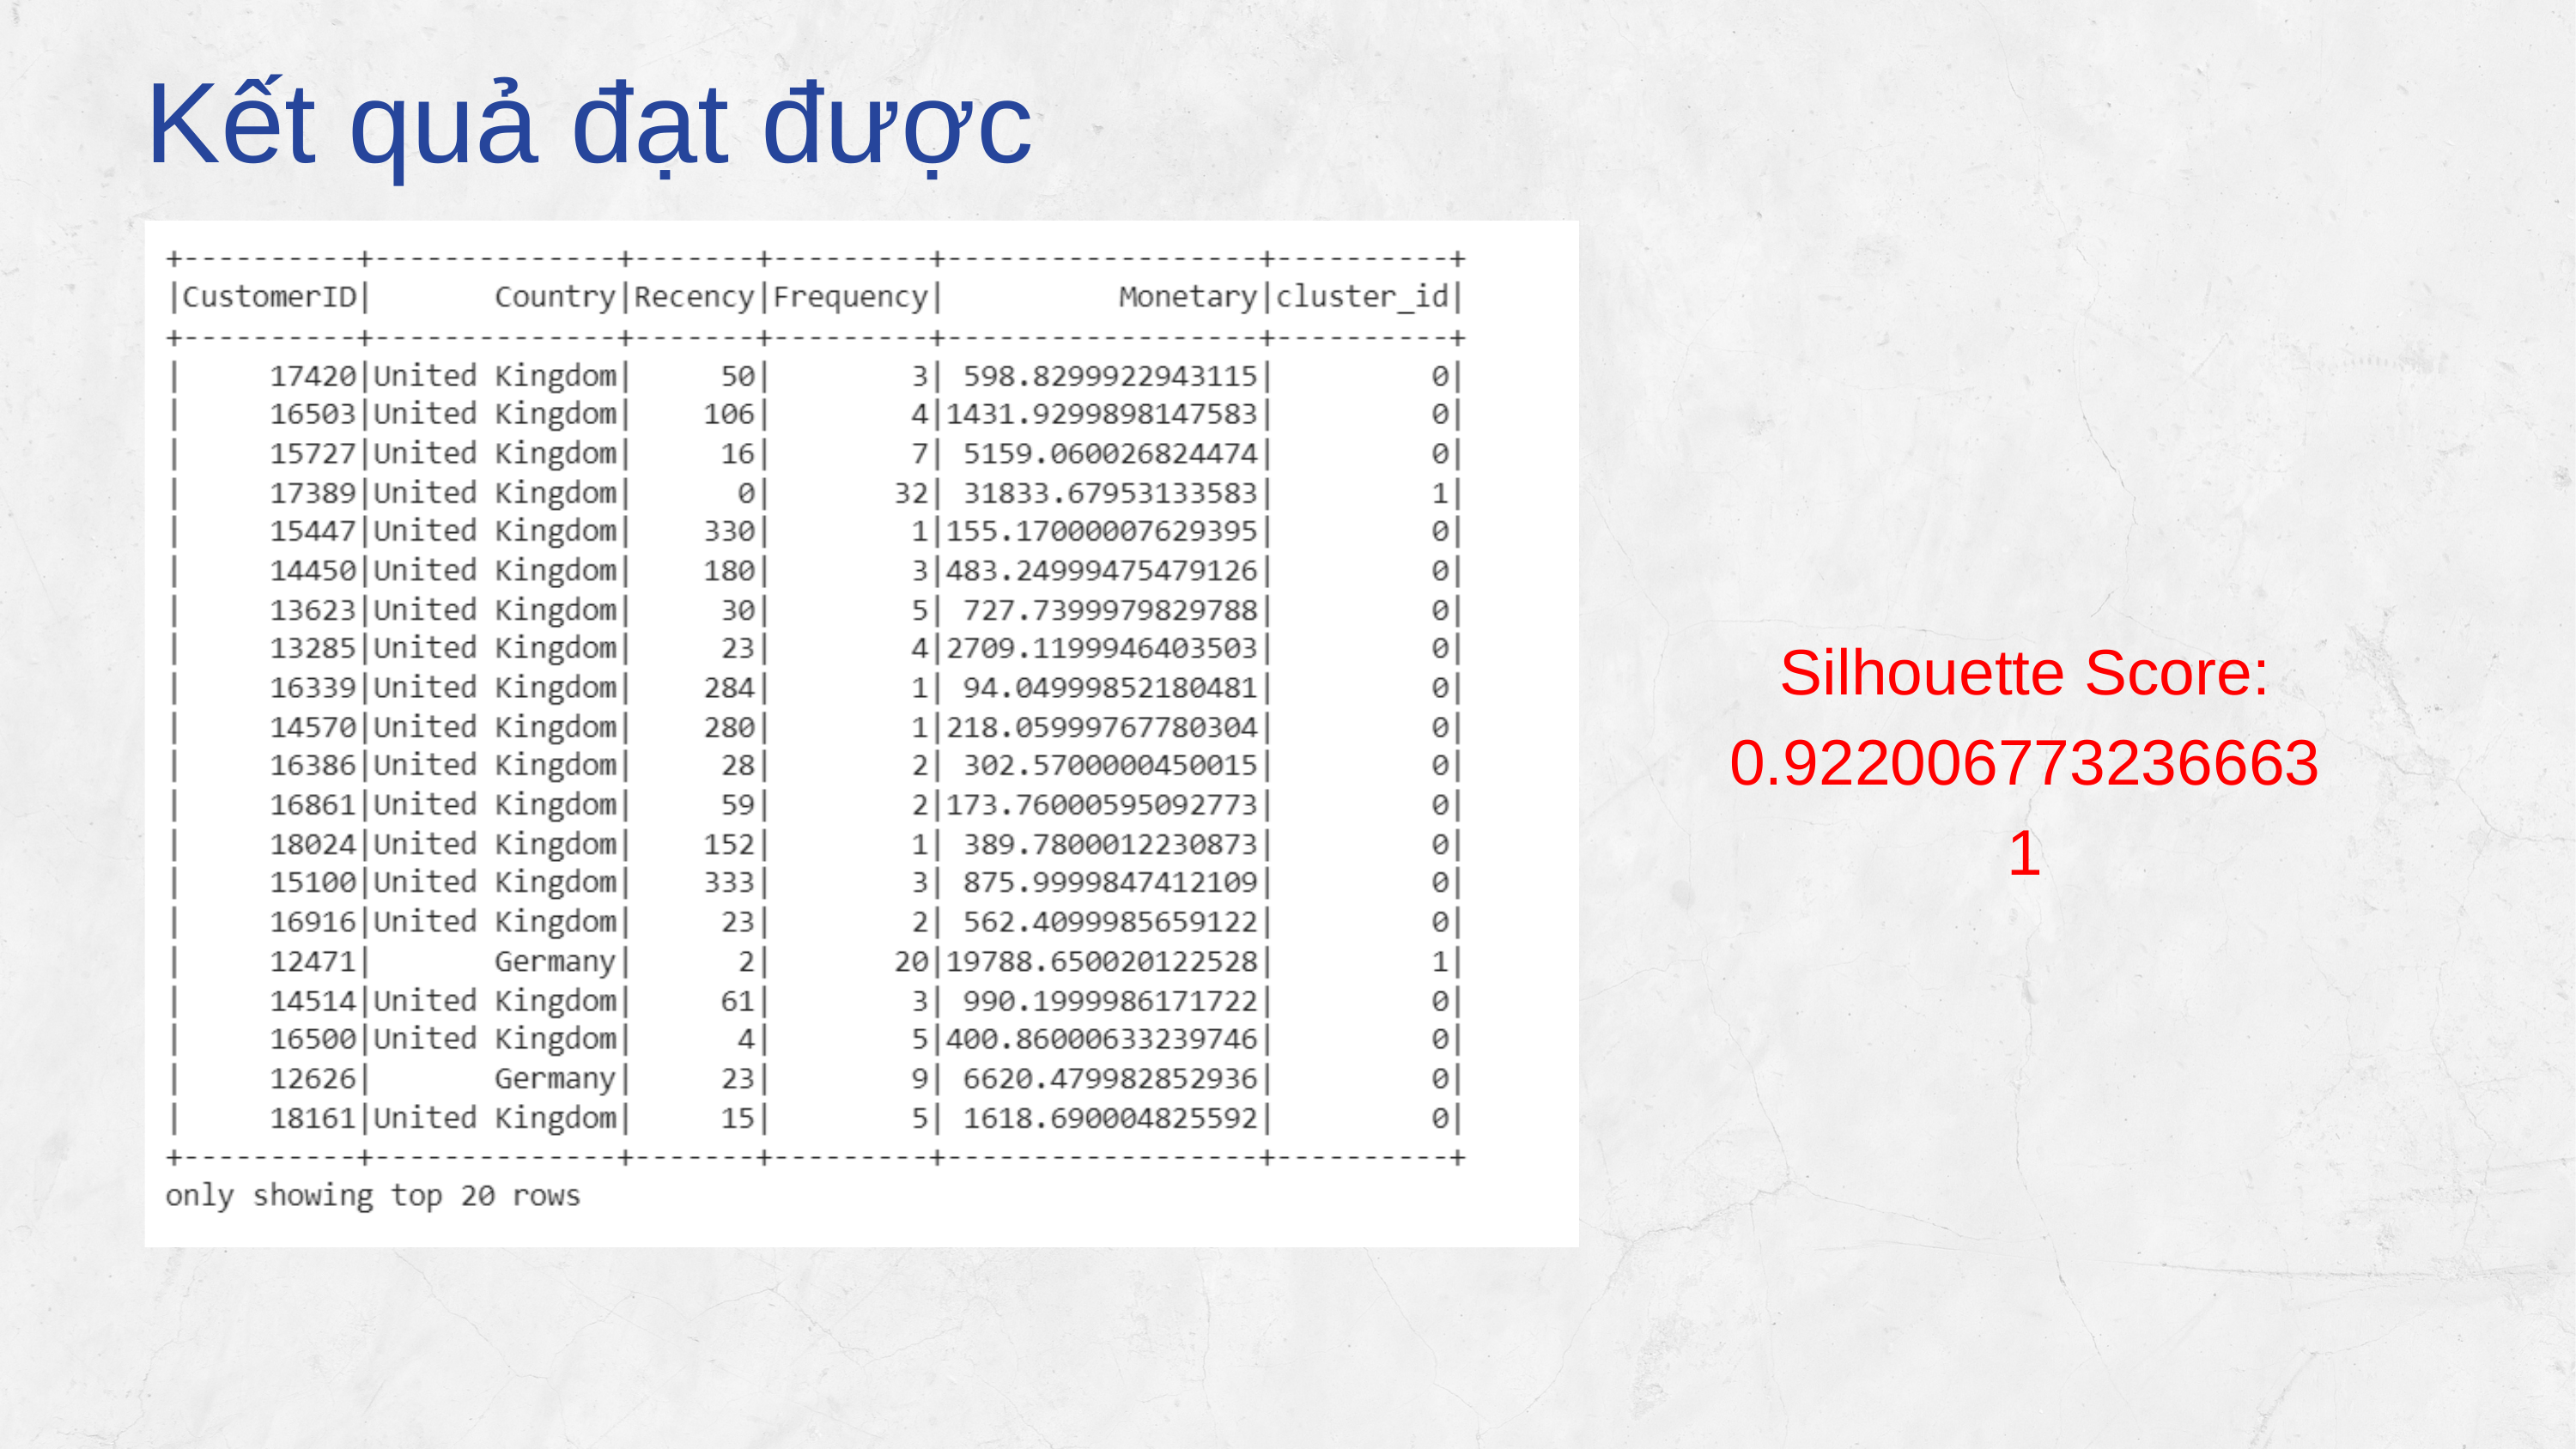

Kết quả đạt được

Silhouette Score:
0.9220067732366631